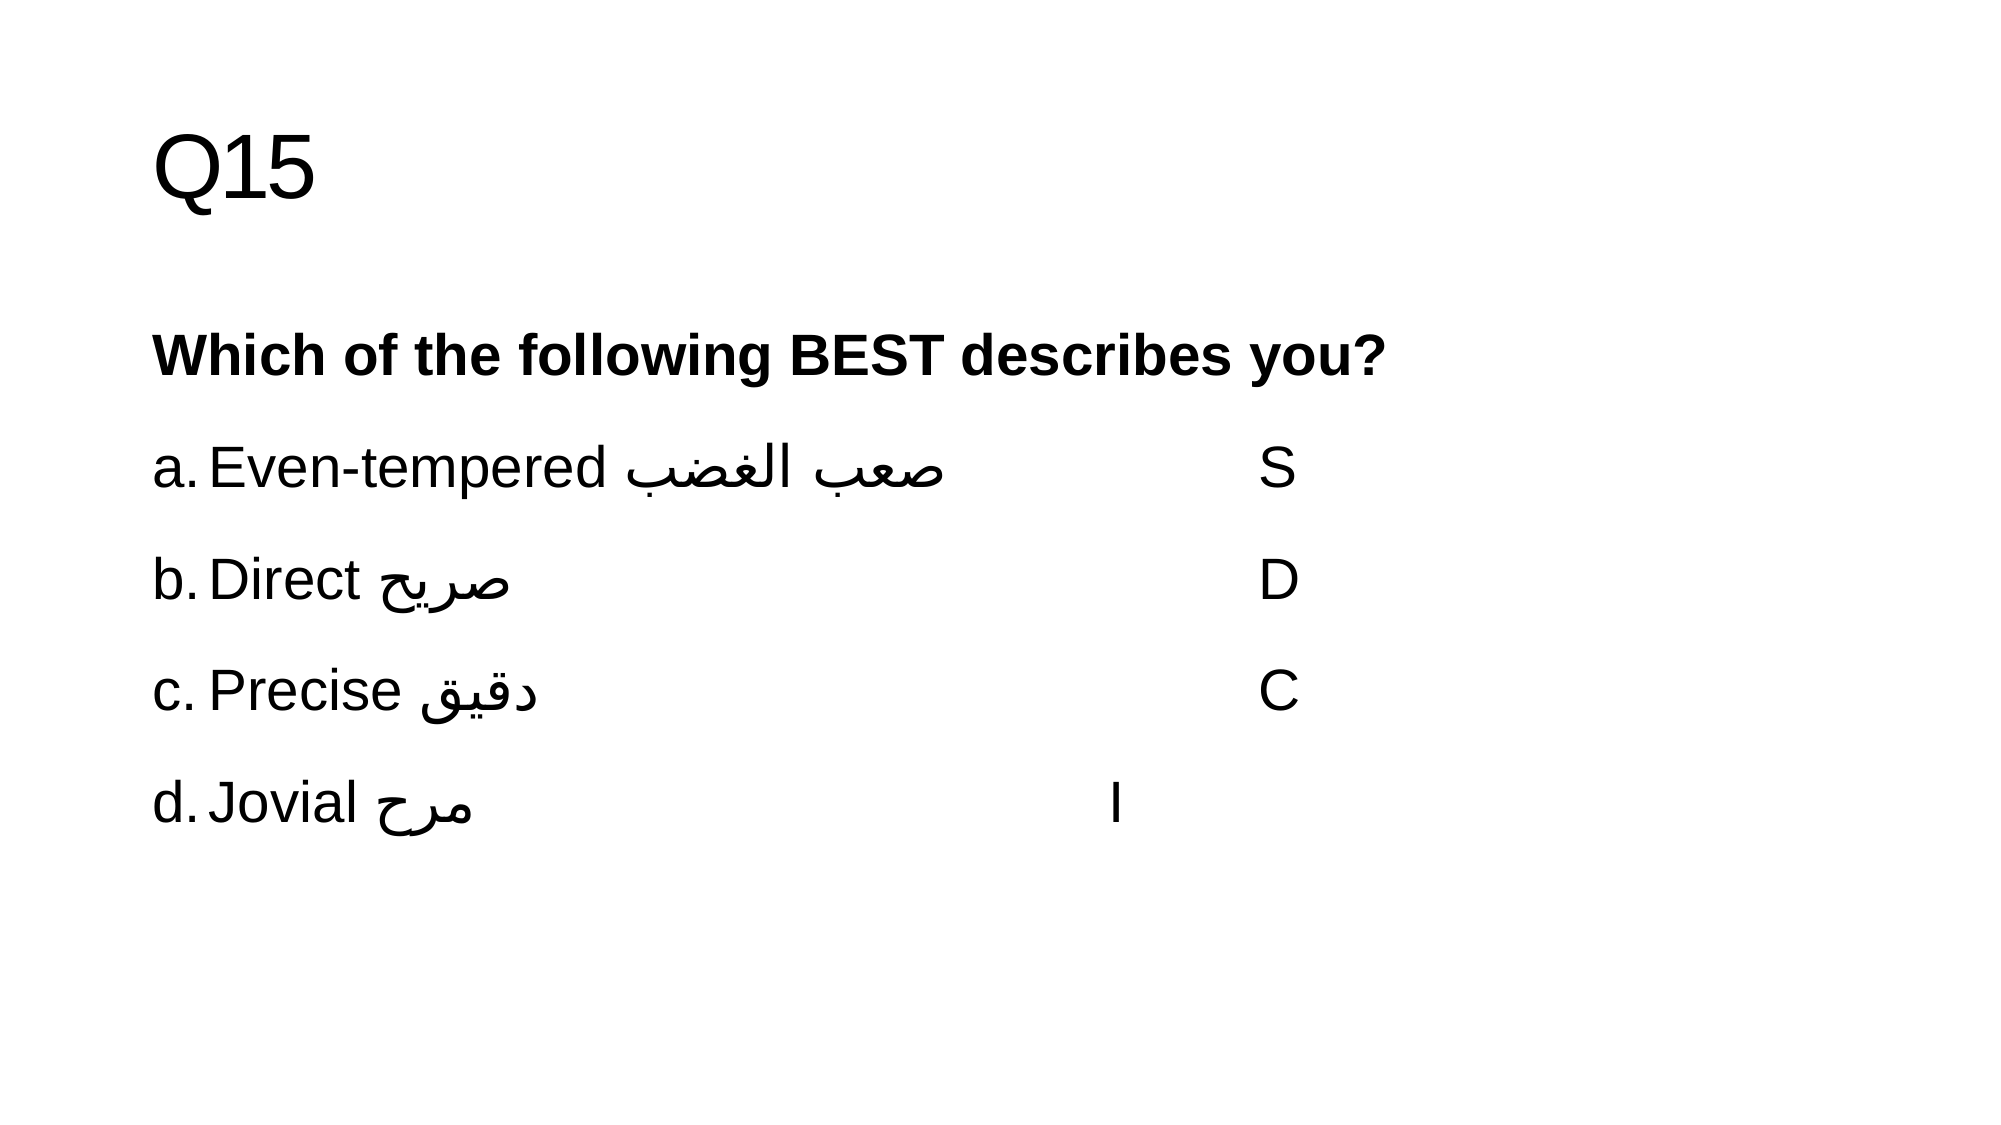

# Q15
Which of the following BEST describes you?
Even-tempered صعب الغضب 		S
Direct صريح 					D
Precise دقيق 					C
Jovial مرح 					I